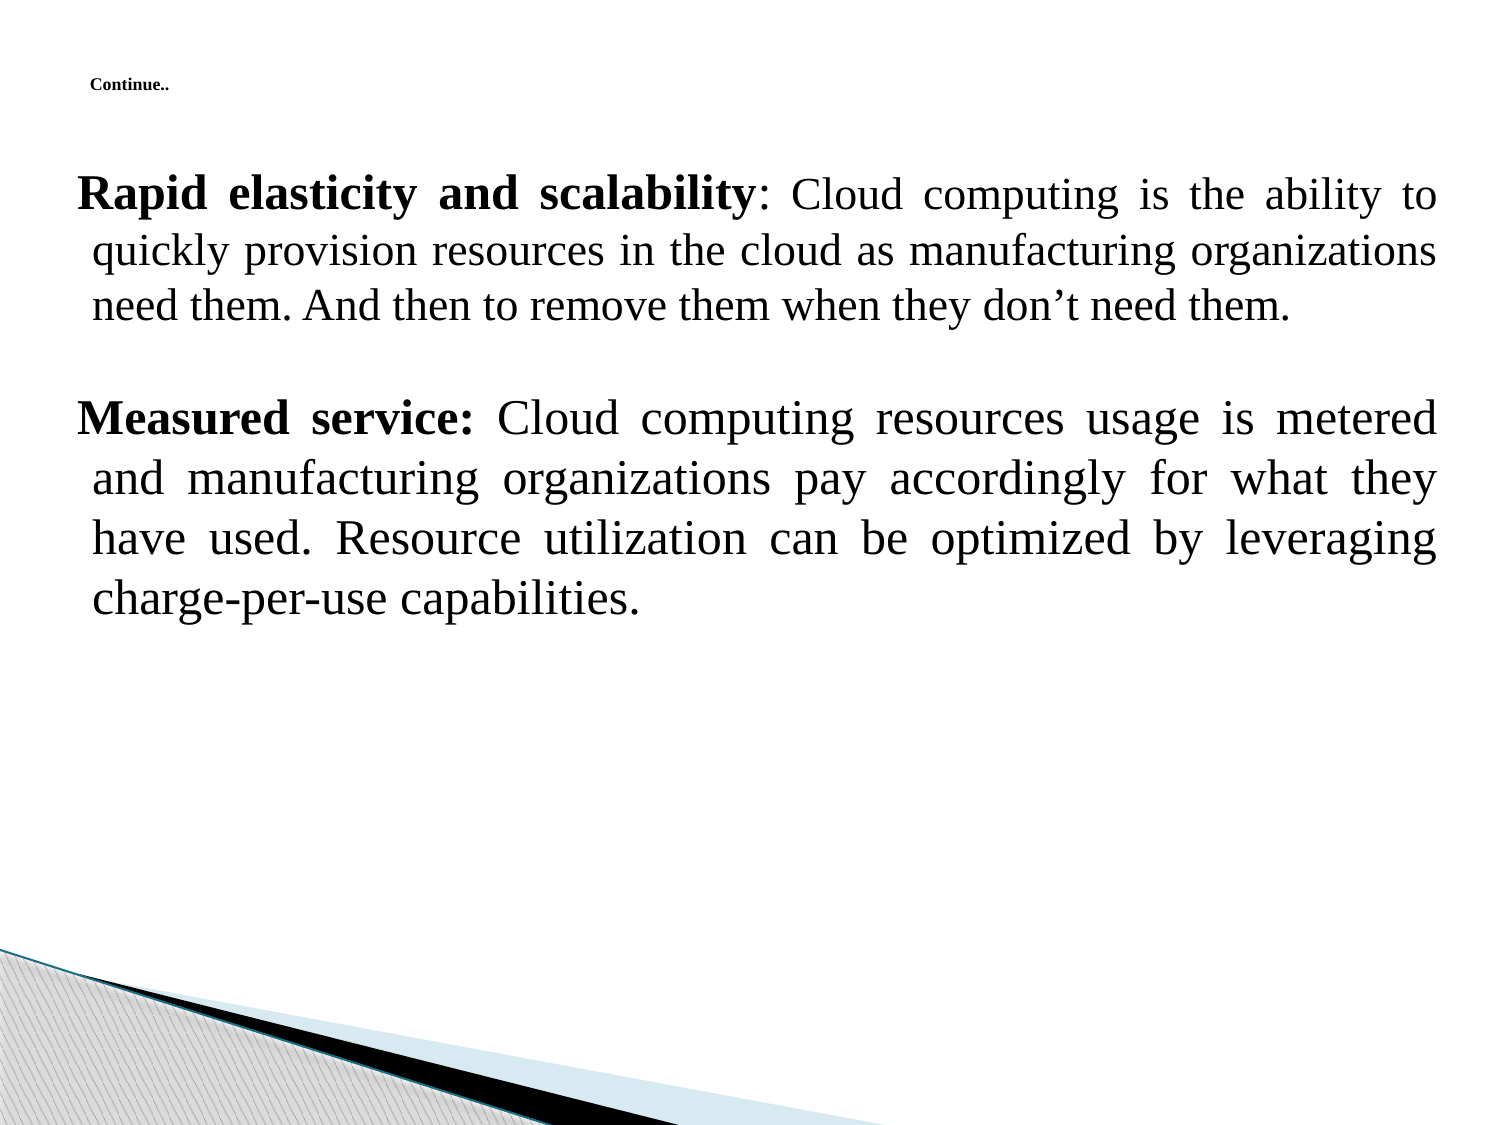

# Continue..
Rapid elasticity and scalability: Cloud computing is the ability to quickly provision resources in the cloud as manufacturing organizations need them. And then to remove them when they don’t need them.

Measured service: Cloud computing resources usage is metered and manufacturing organizations pay accordingly for what they have used. Resource utilization can be optimized by leveraging charge-per-use capabilities.